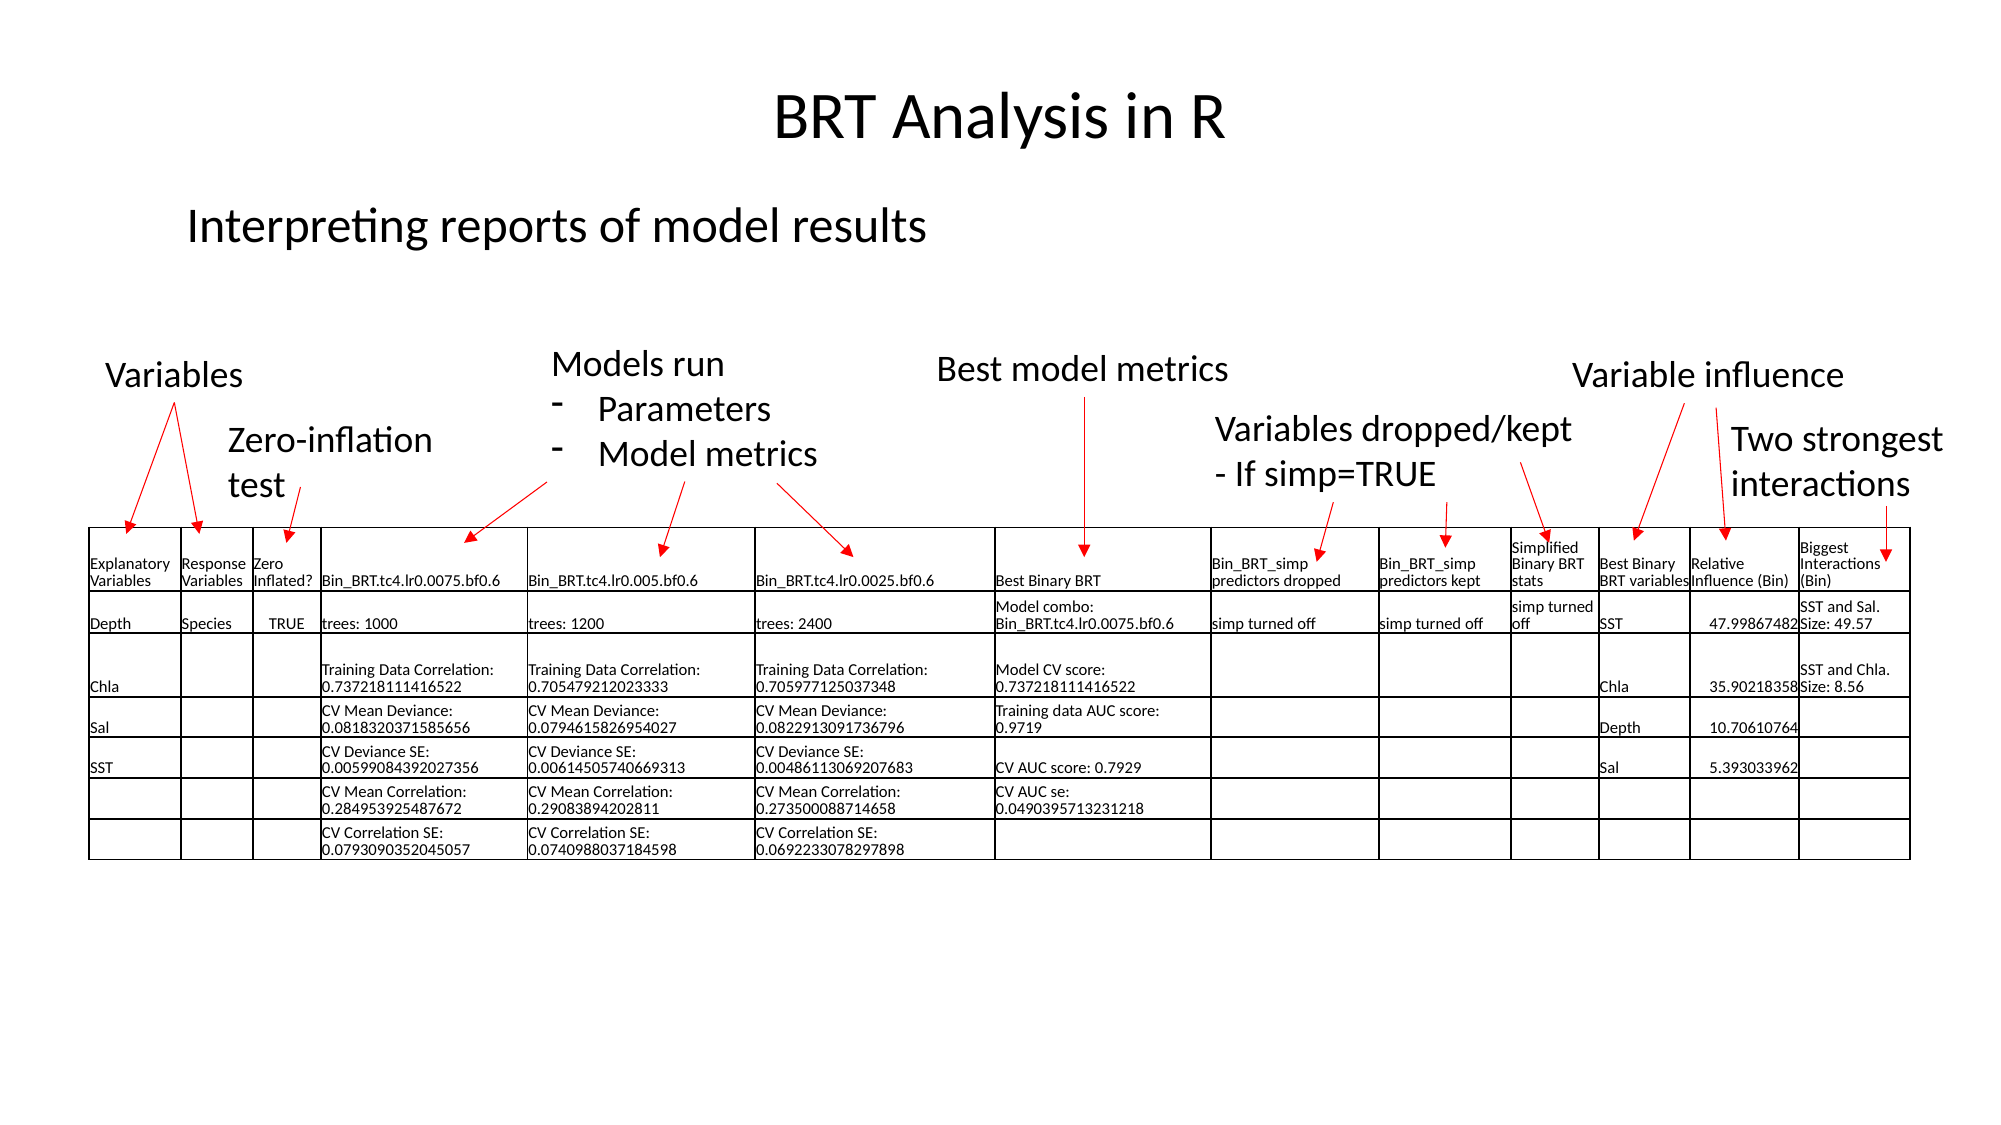

BRT Analysis in R
Interpreting reports of model results
Models run
Parameters
Model metrics
Best model metrics
Variables
Variable influence
Variables dropped/kept
- If simp=TRUE
Two strongest interactions
Zero-inflation test
| Explanatory Variables | Response Variables | Zero Inflated? | Bin\_BRT.tc4.lr0.0075.bf0.6 | Bin\_BRT.tc4.lr0.005.bf0.6 | Bin\_BRT.tc4.lr0.0025.bf0.6 | Best Binary BRT | Bin\_BRT\_simp predictors dropped | Bin\_BRT\_simp predictors kept | Simplified Binary BRT stats | Best Binary BRT variables | Relative Influence (Bin) | Biggest Interactions (Bin) |
| --- | --- | --- | --- | --- | --- | --- | --- | --- | --- | --- | --- | --- |
| Depth | Species | TRUE | trees: 1000 | trees: 1200 | trees: 2400 | Model combo: Bin\_BRT.tc4.lr0.0075.bf0.6 | simp turned off | simp turned off | simp turned off | SST | 47.99867482 | SST and Sal. Size: 49.57 |
| Chla |  |  | Training Data Correlation: 0.737218111416522 | Training Data Correlation: 0.705479212023333 | Training Data Correlation: 0.705977125037348 | Model CV score: 0.737218111416522 |  |  |  | Chla | 35.90218358 | SST and Chla. Size: 8.56 |
| Sal |  |  | CV Mean Deviance: 0.0818320371585656 | CV Mean Deviance: 0.0794615826954027 | CV Mean Deviance: 0.0822913091736796 | Training data AUC score: 0.9719 |  |  |  | Depth | 10.70610764 |  |
| SST |  |  | CV Deviance SE: 0.00599084392027356 | CV Deviance SE: 0.00614505740669313 | CV Deviance SE: 0.00486113069207683 | CV AUC score: 0.7929 |  |  |  | Sal | 5.393033962 |  |
|  |  |  | CV Mean Correlation: 0.284953925487672 | CV Mean Correlation: 0.29083894202811 | CV Mean Correlation: 0.273500088714658 | CV AUC se: 0.0490395713231218 |  |  |  |  |  |  |
|  |  |  | CV Correlation SE: 0.0793090352045057 | CV Correlation SE: 0.0740988037184598 | CV Correlation SE: 0.0692233078297898 |  |  |  |  |  |  |  |